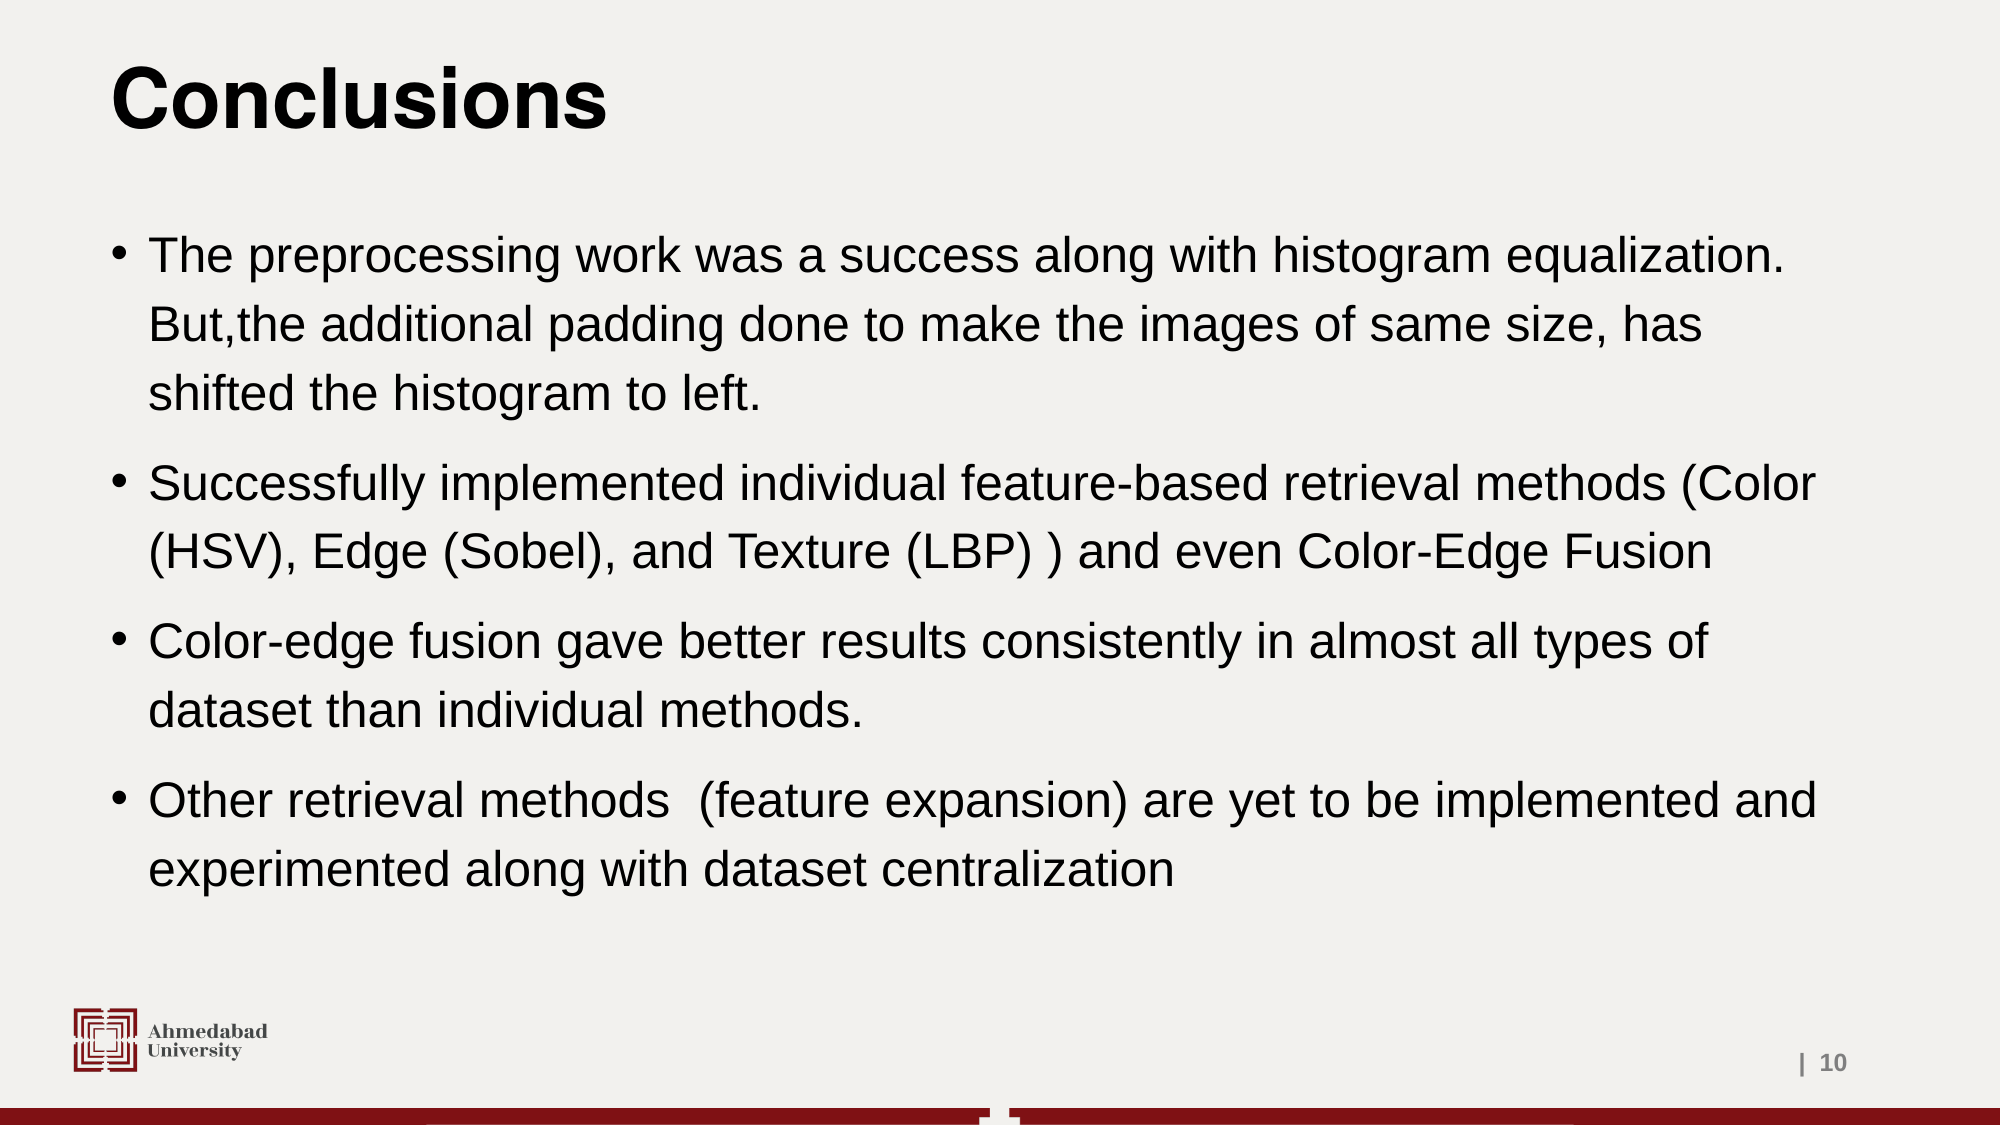

# Conclusions
The preprocessing work was a success along with histogram equalization. But,the additional padding done to make the images of same size, has shifted the histogram to left.
Successfully implemented individual feature-based retrieval methods (Color (HSV), Edge (Sobel), and Texture (LBP) ) and even Color-Edge Fusion
Color-edge fusion gave better results consistently in almost all types of dataset than individual methods.
Other retrieval methods  (feature expansion) are yet to be implemented and experimented along with dataset centralization

|  10